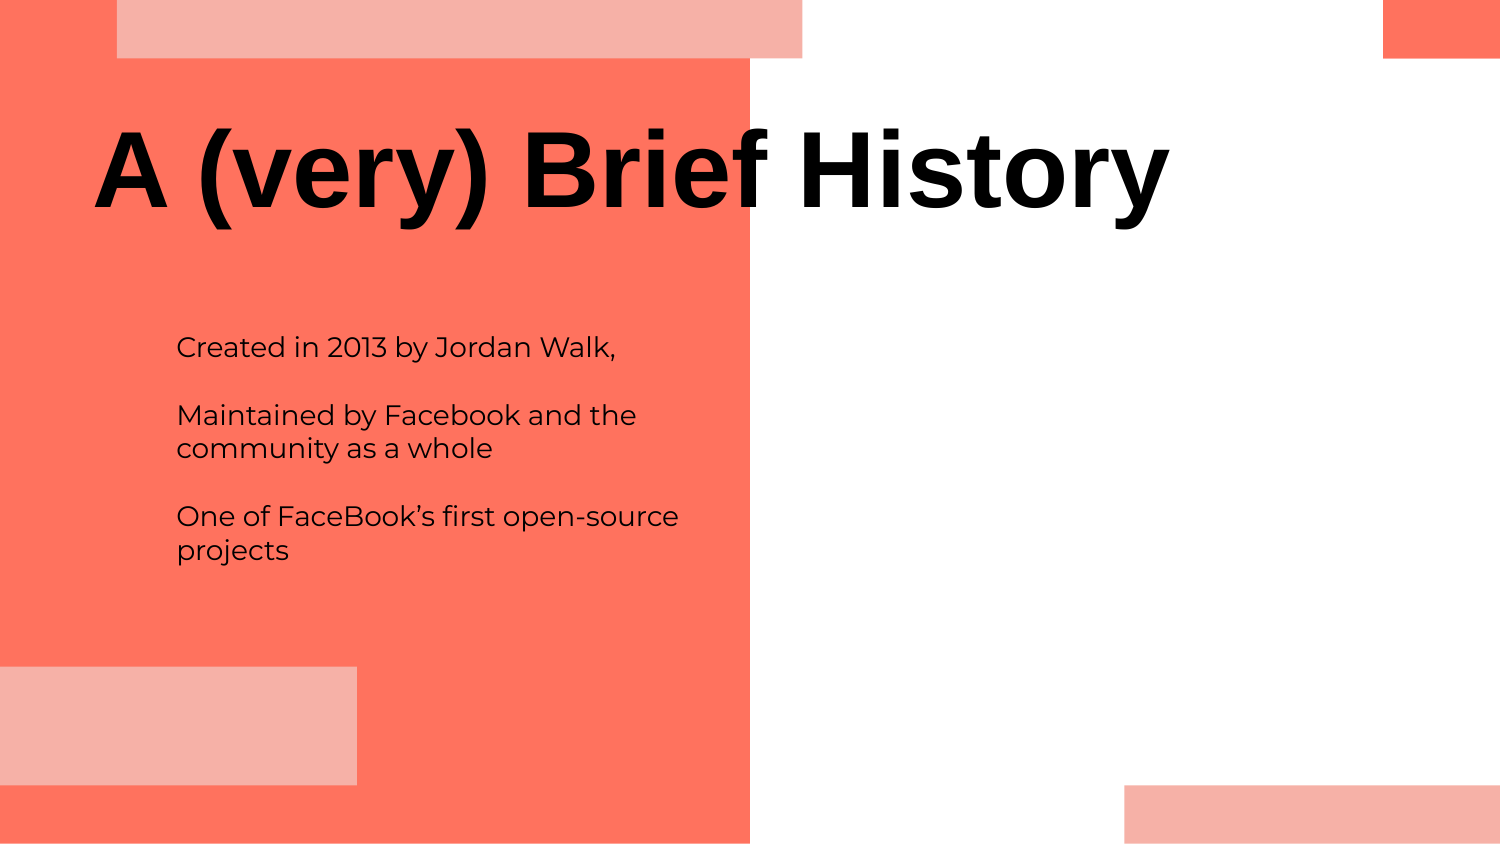

# A (very) Brief History
Created in 2013 by Jordan Walk,

Maintained by Facebook and the community as a whole
One of FaceBook’s first open-source projects